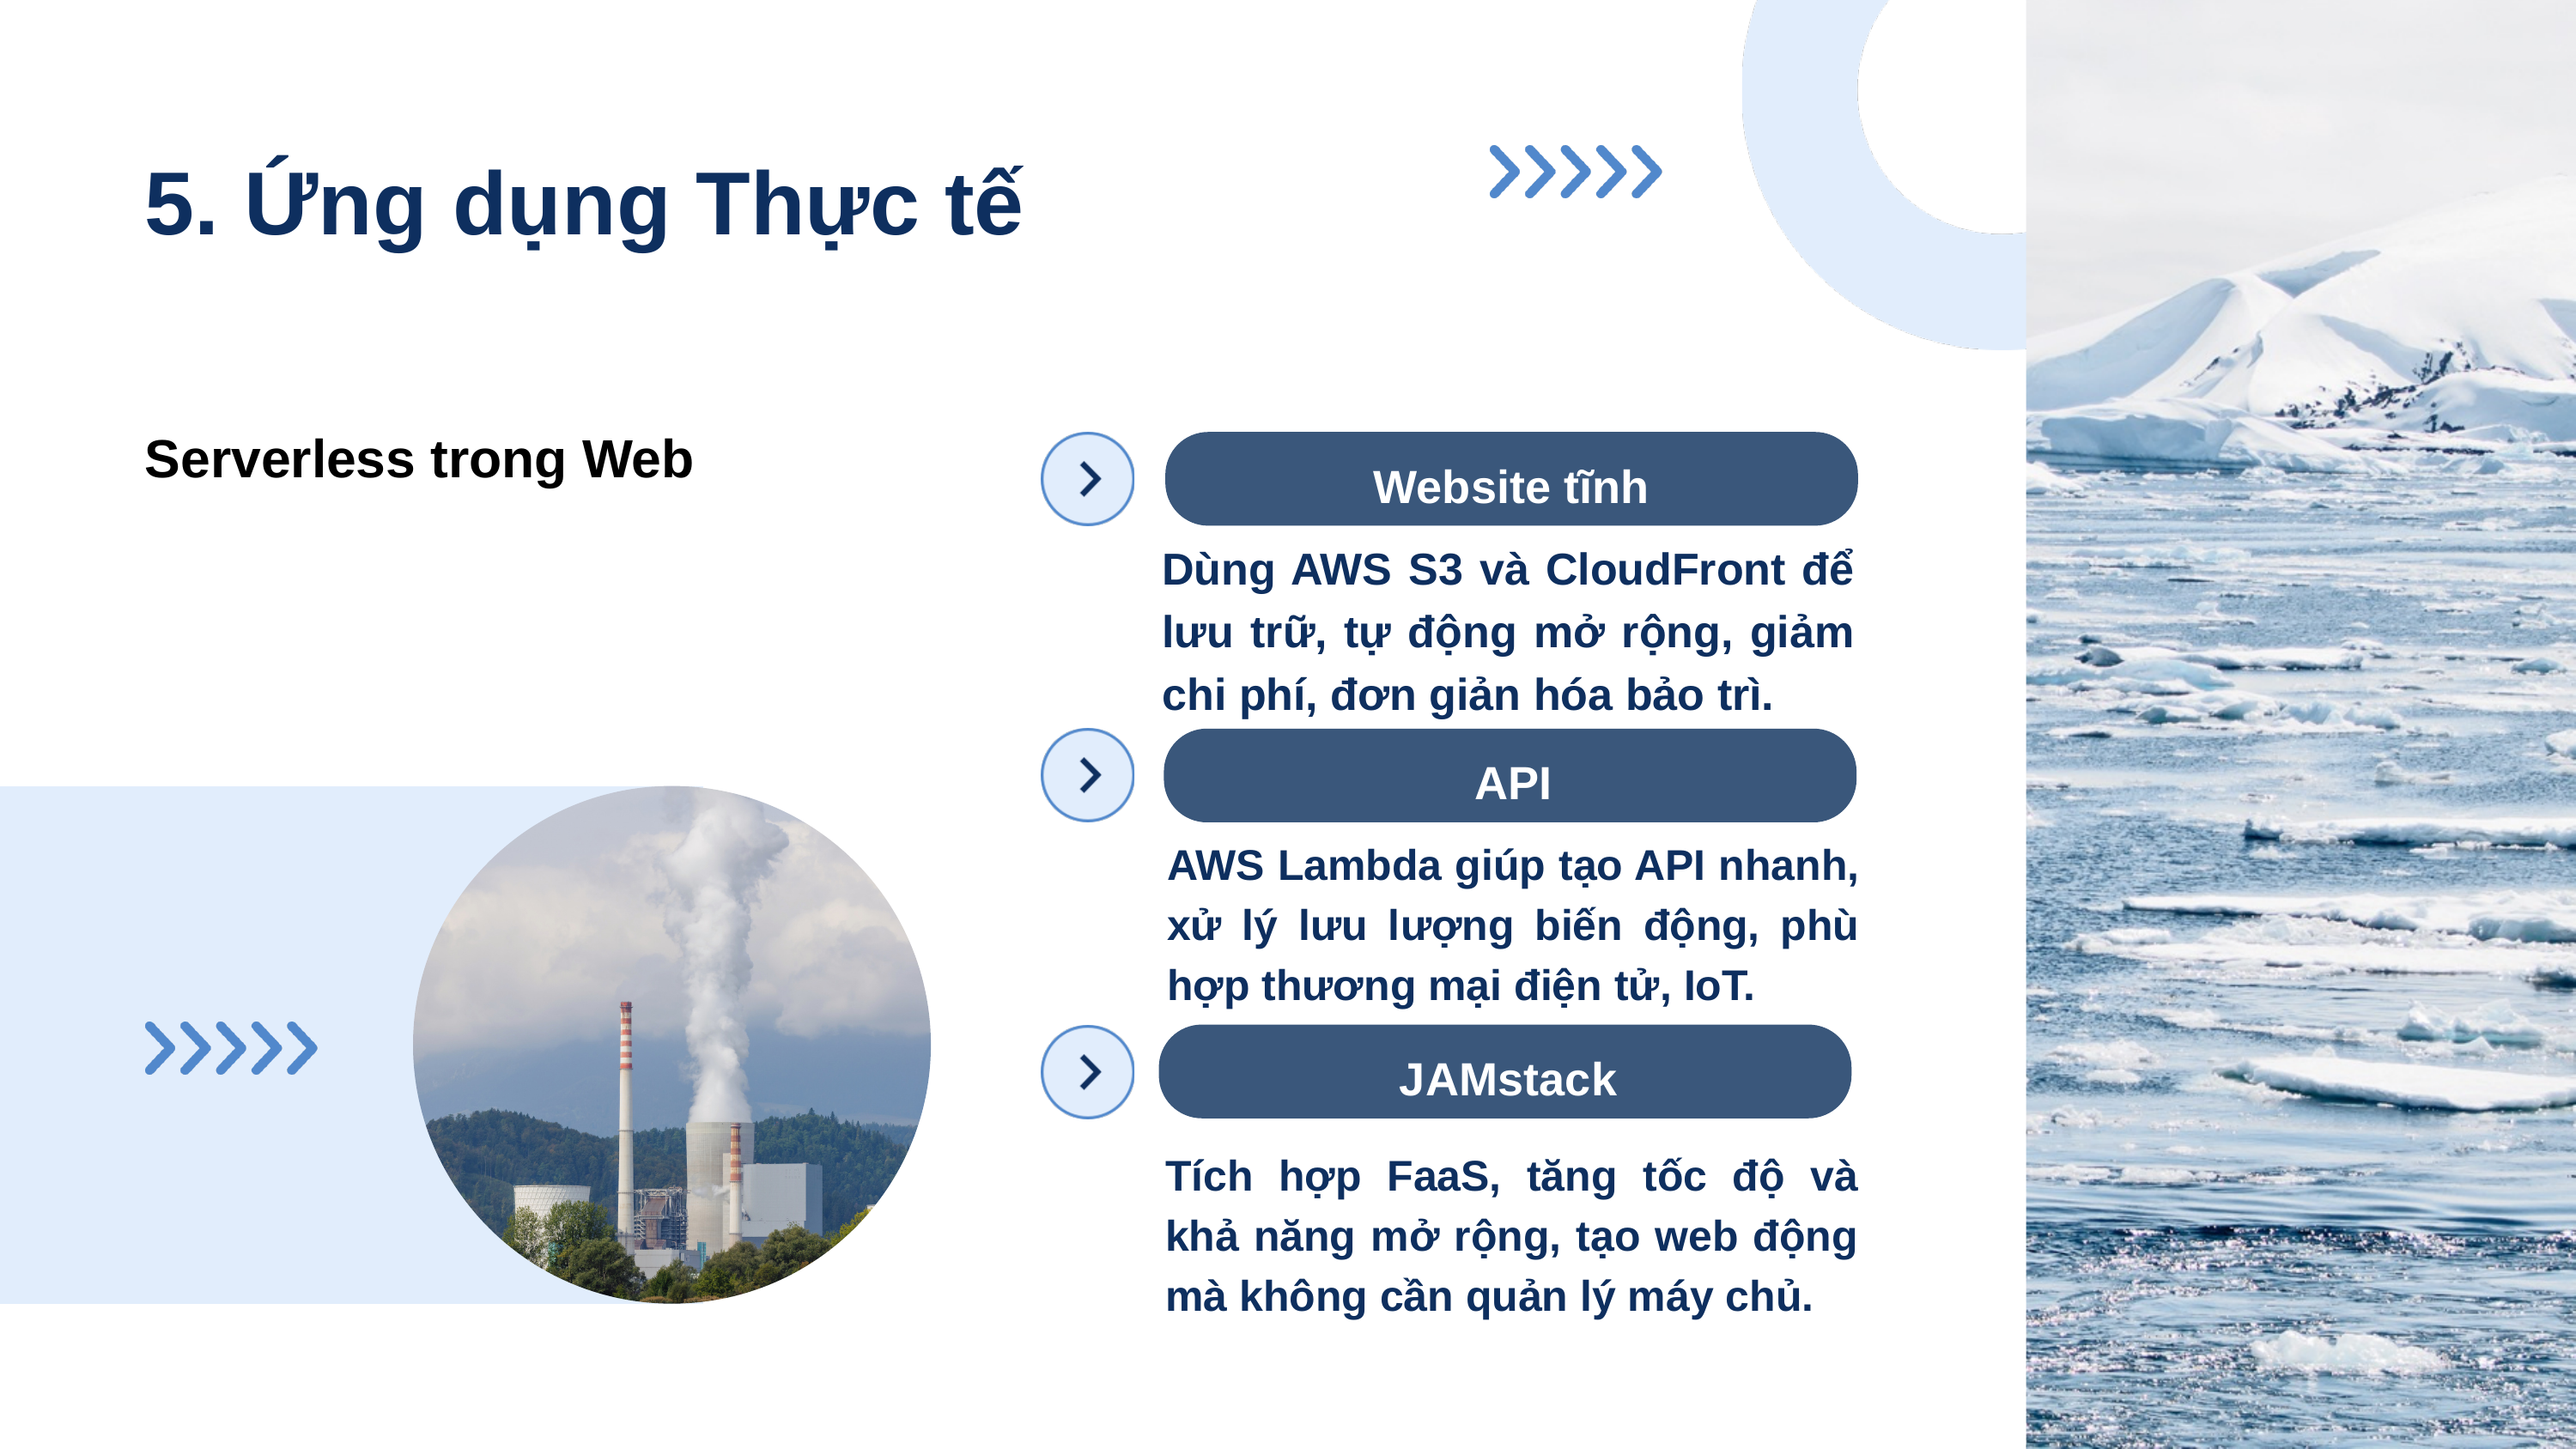

5. Ứng dụng Thực tế

Serverless trong Web

Website tĩnh
Dùng AWS S3 và CloudFront để lưu trữ, tự động mở rộng, giảm chi phí, đơn giản hóa bảo trì.

API

AWS Lambda giúp tạo API nhanh, xử lý lưu lượng biến động, phù hợp thương mại điện tử, IoT.

JAMstack
Tích hợp FaaS, tăng tốc độ và khả năng mở rộng, tạo web động mà không cần quản lý máy chủ.